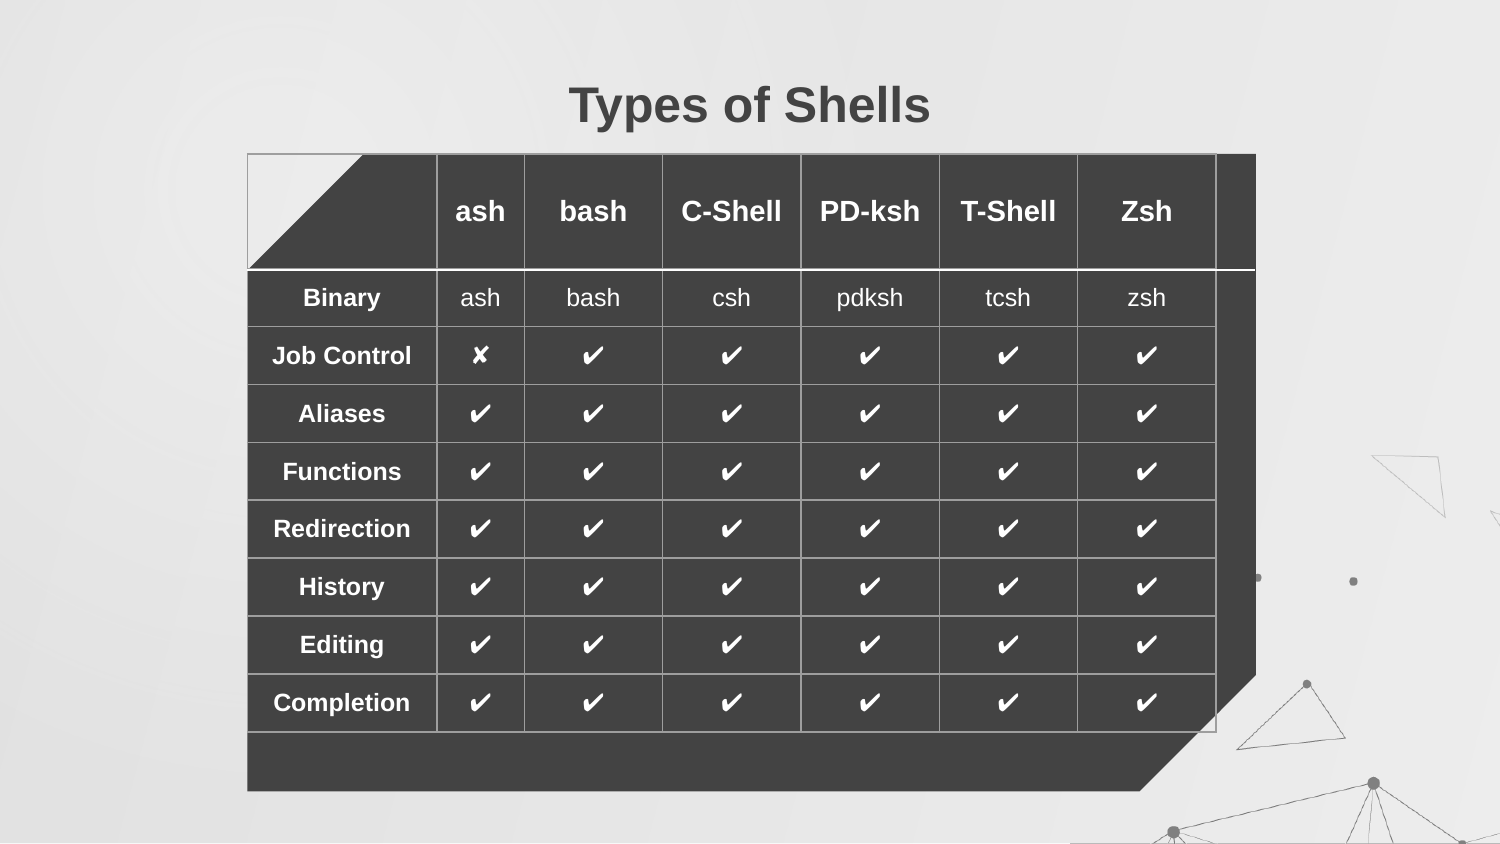

# Types of Shells

|  | ash | bash | C-Shell | PD-ksh | T-Shell | Zsh |
| --- | --- | --- | --- | --- | --- | --- |
| Binary | ash | bash | csh | pdksh | tcsh | zsh |
| Job Control | ✘ | ✔ | ✔ | ✔ | ✔ | ✔ |
| Aliases | ✔ | ✔ | ✔ | ✔ | ✔ | ✔ |
| Functions | ✔ | ✔ | ✔ | ✔ | ✔ | ✔ |
| Redirection | ✔ | ✔ | ✔ | ✔ | ✔ | ✔ |
| History | ✔ | ✔ | ✔ | ✔ | ✔ | ✔ |
| Editing | ✔ | ✔ | ✔ | ✔ | ✔ | ✔ |
| Completion | ✔ | ✔ | ✔ | ✔ | ✔ | ✔ |